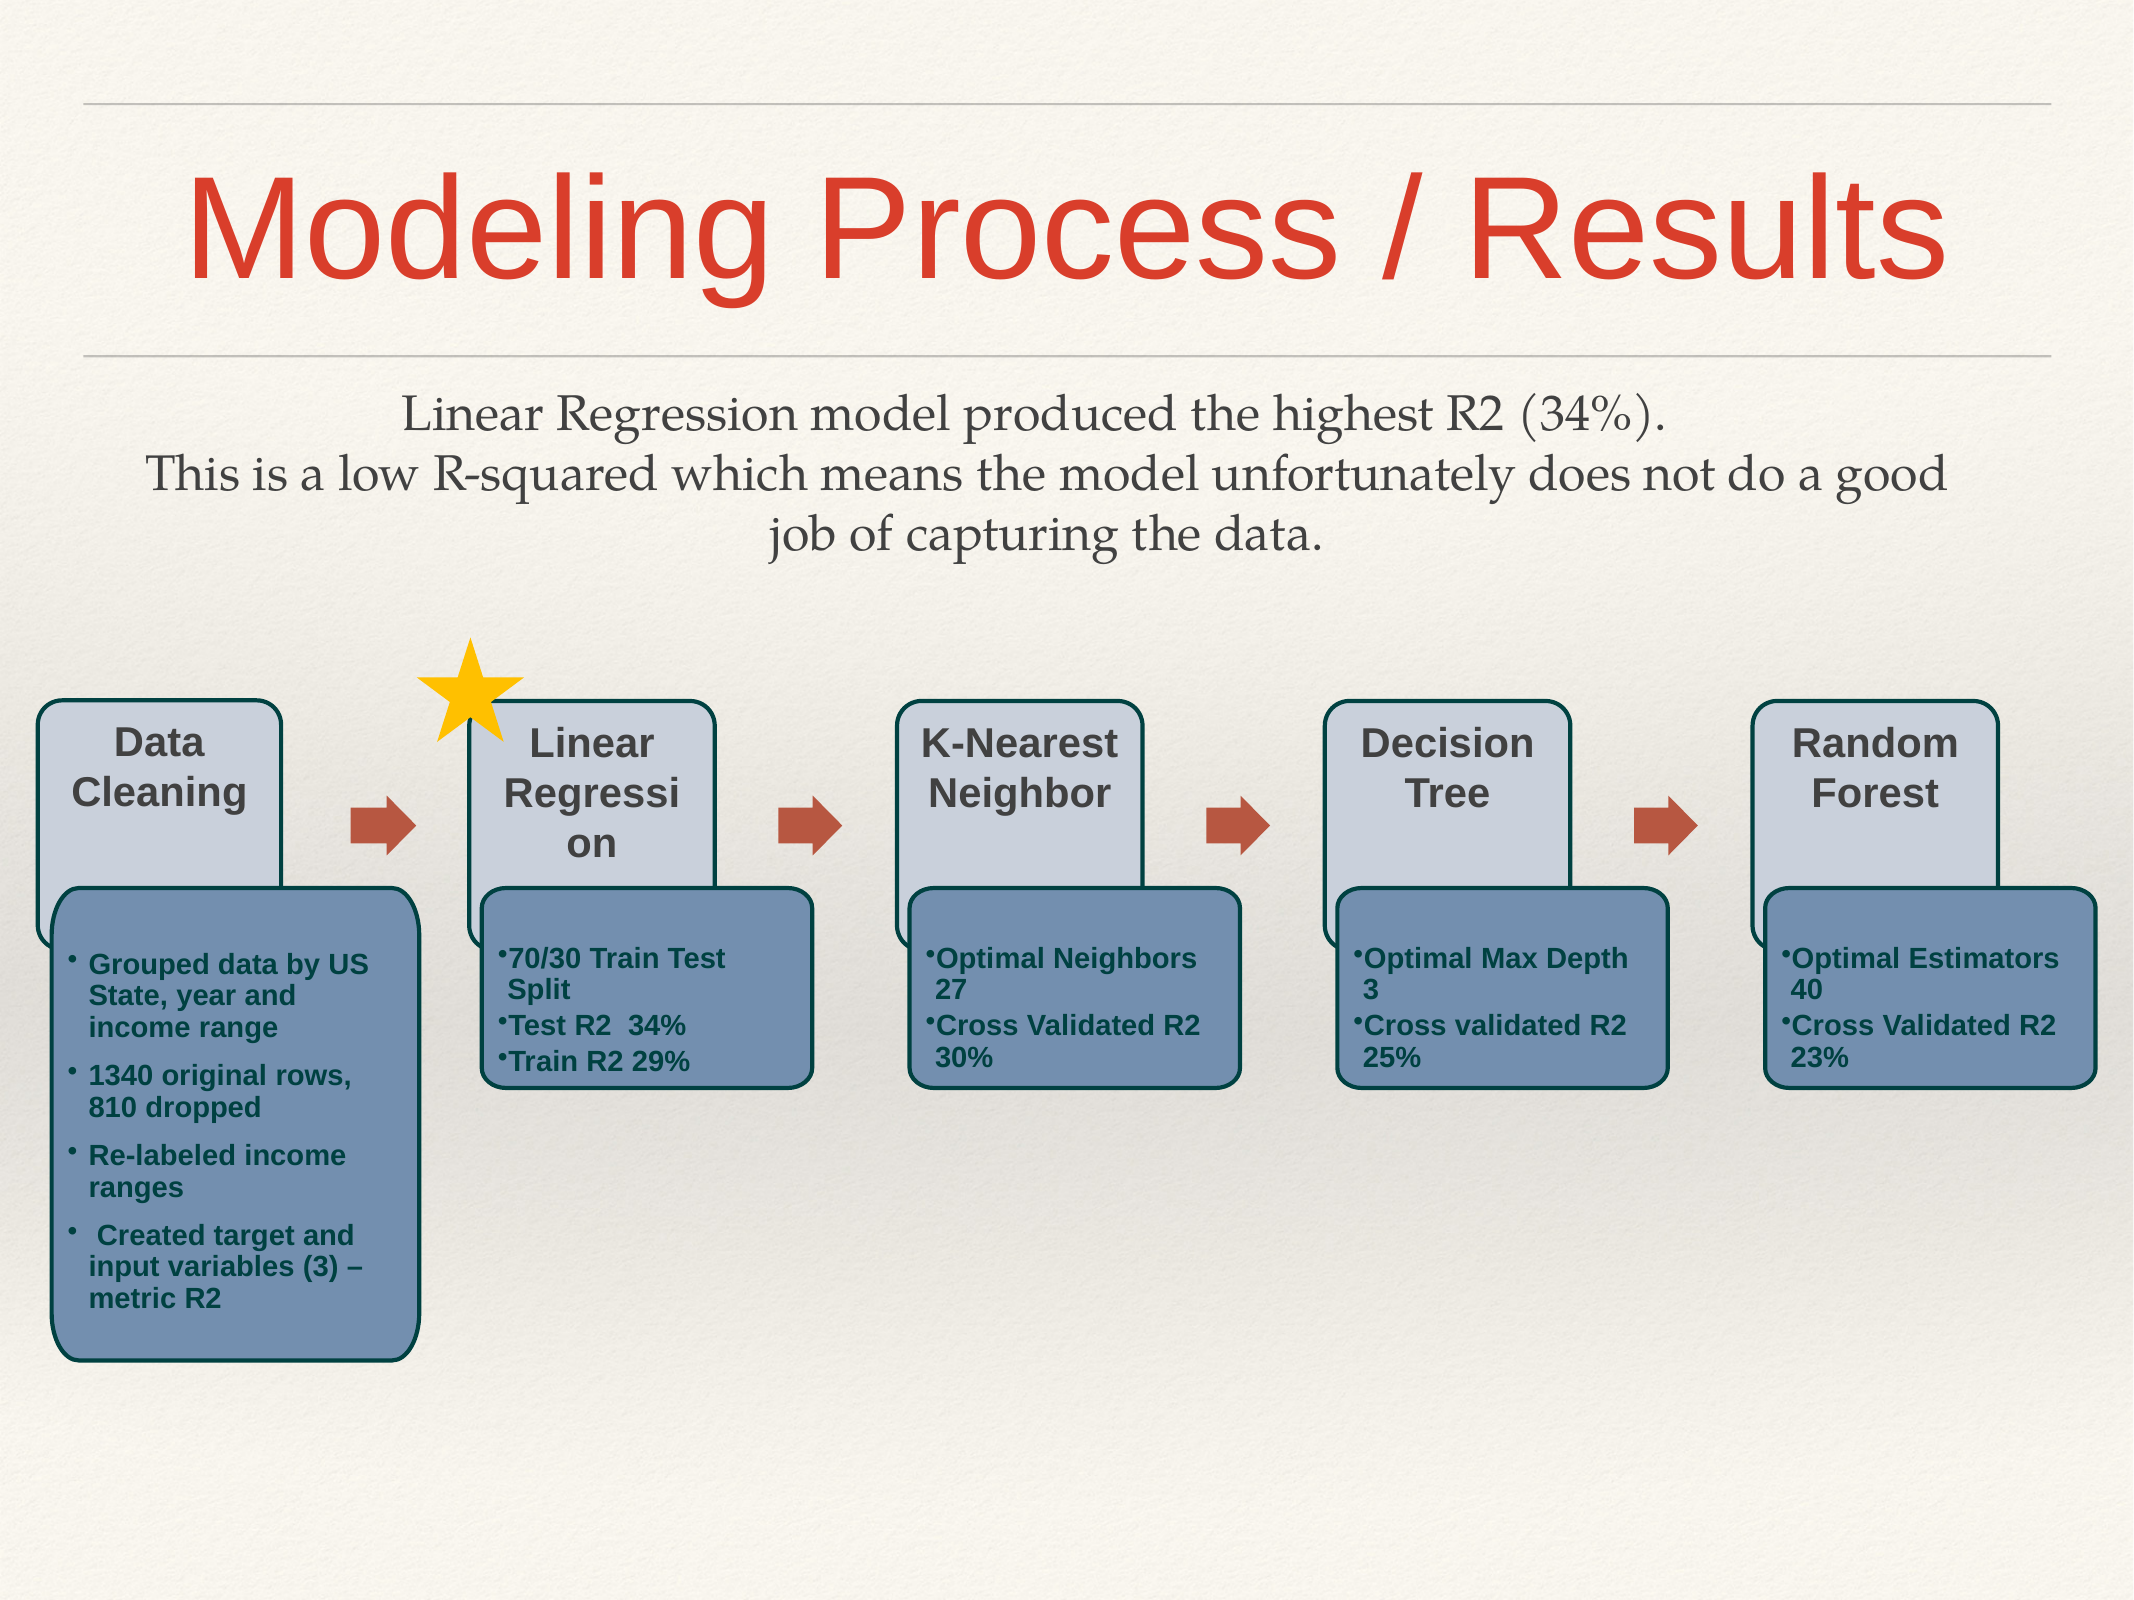

# Modeling Process / Results
Linear Regression model produced the highest R2 (34%).
This is a low R-squared which means the model unfortunately does not do a good job of capturing the data.

Data Cleaning
Linear Regression
K-Nearest Neighbor
Decision Tree
Random Forest

Grouped data by US State, year and income range

1340 original rows, 810 dropped

Re-labeled income ranges

 Created target and input variables (3) – metric R2

70/30 Train Test Split
Test R2  34%
Train R2 29%

Optimal Neighbors 27
Cross Validated R2 30%

Optimal Max Depth 3
Cross validated R2 25%

Optimal Estimators 40
Cross Validated R2 23%